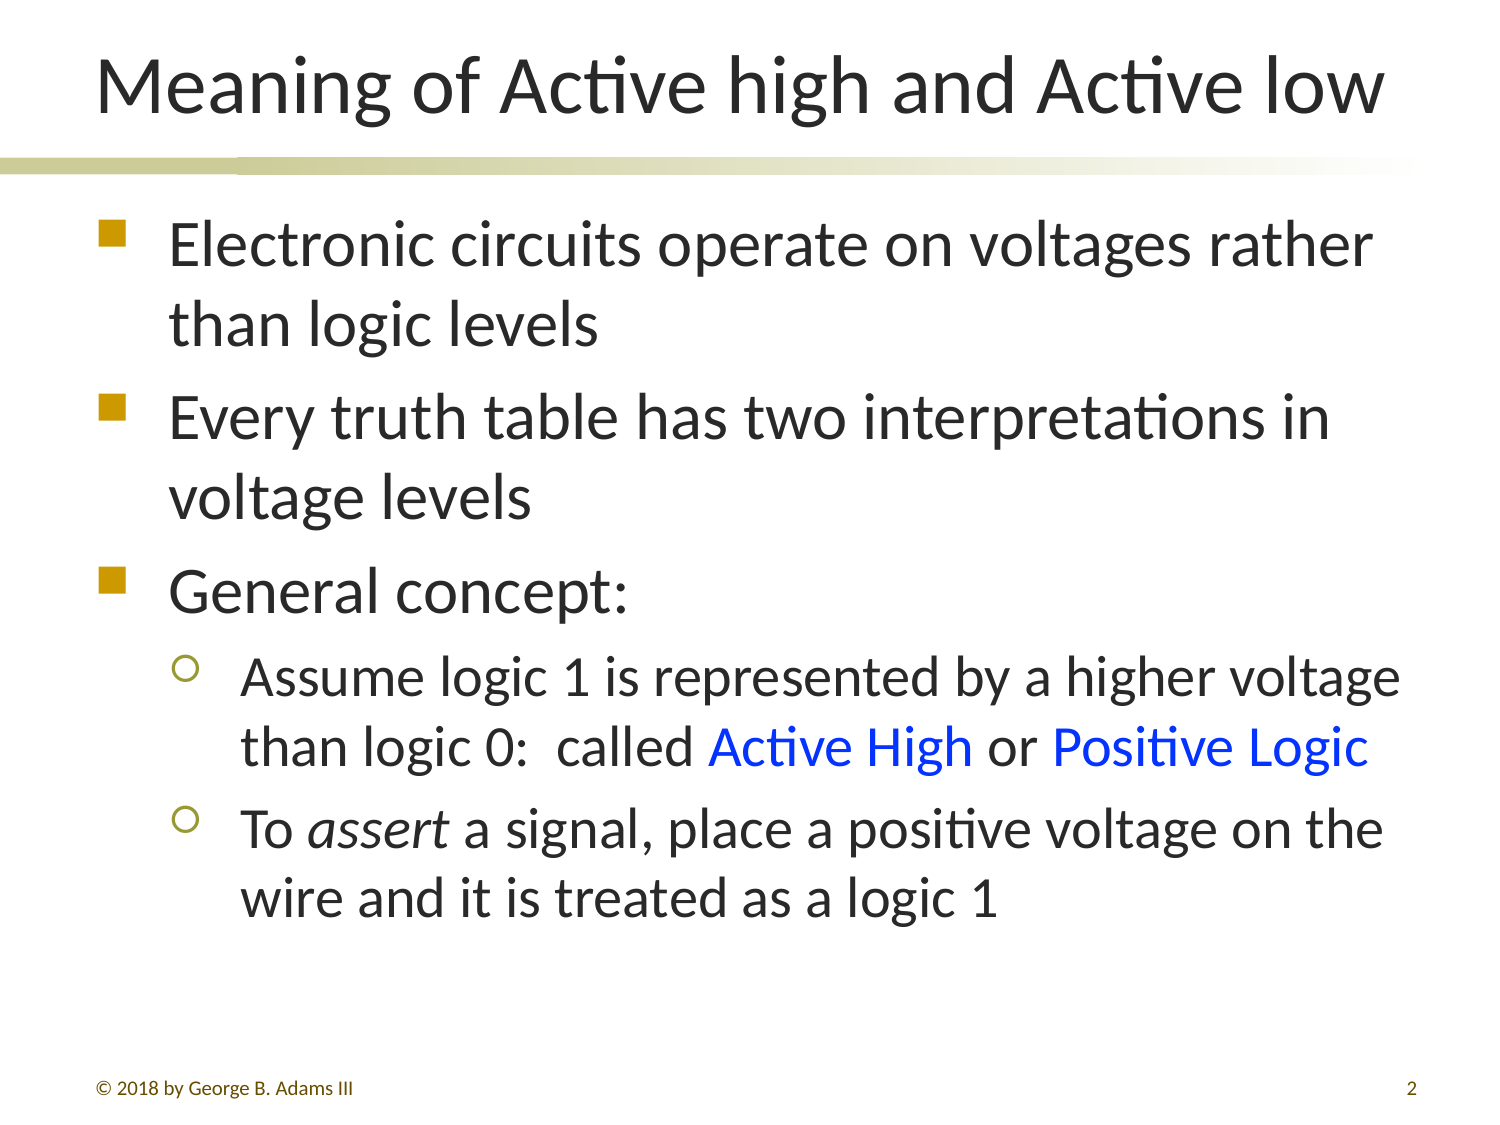

# Meaning of Active high and Active low
Electronic circuits operate on voltages rather than logic levels
Every truth table has two interpretations in voltage levels
General concept:
Assume logic 1 is represented by a higher voltage than logic 0:  called Active High or Positive Logic
To assert a signal, place a positive voltage on the wire and it is treated as a logic 1
© 2018 by George B. Adams III
2